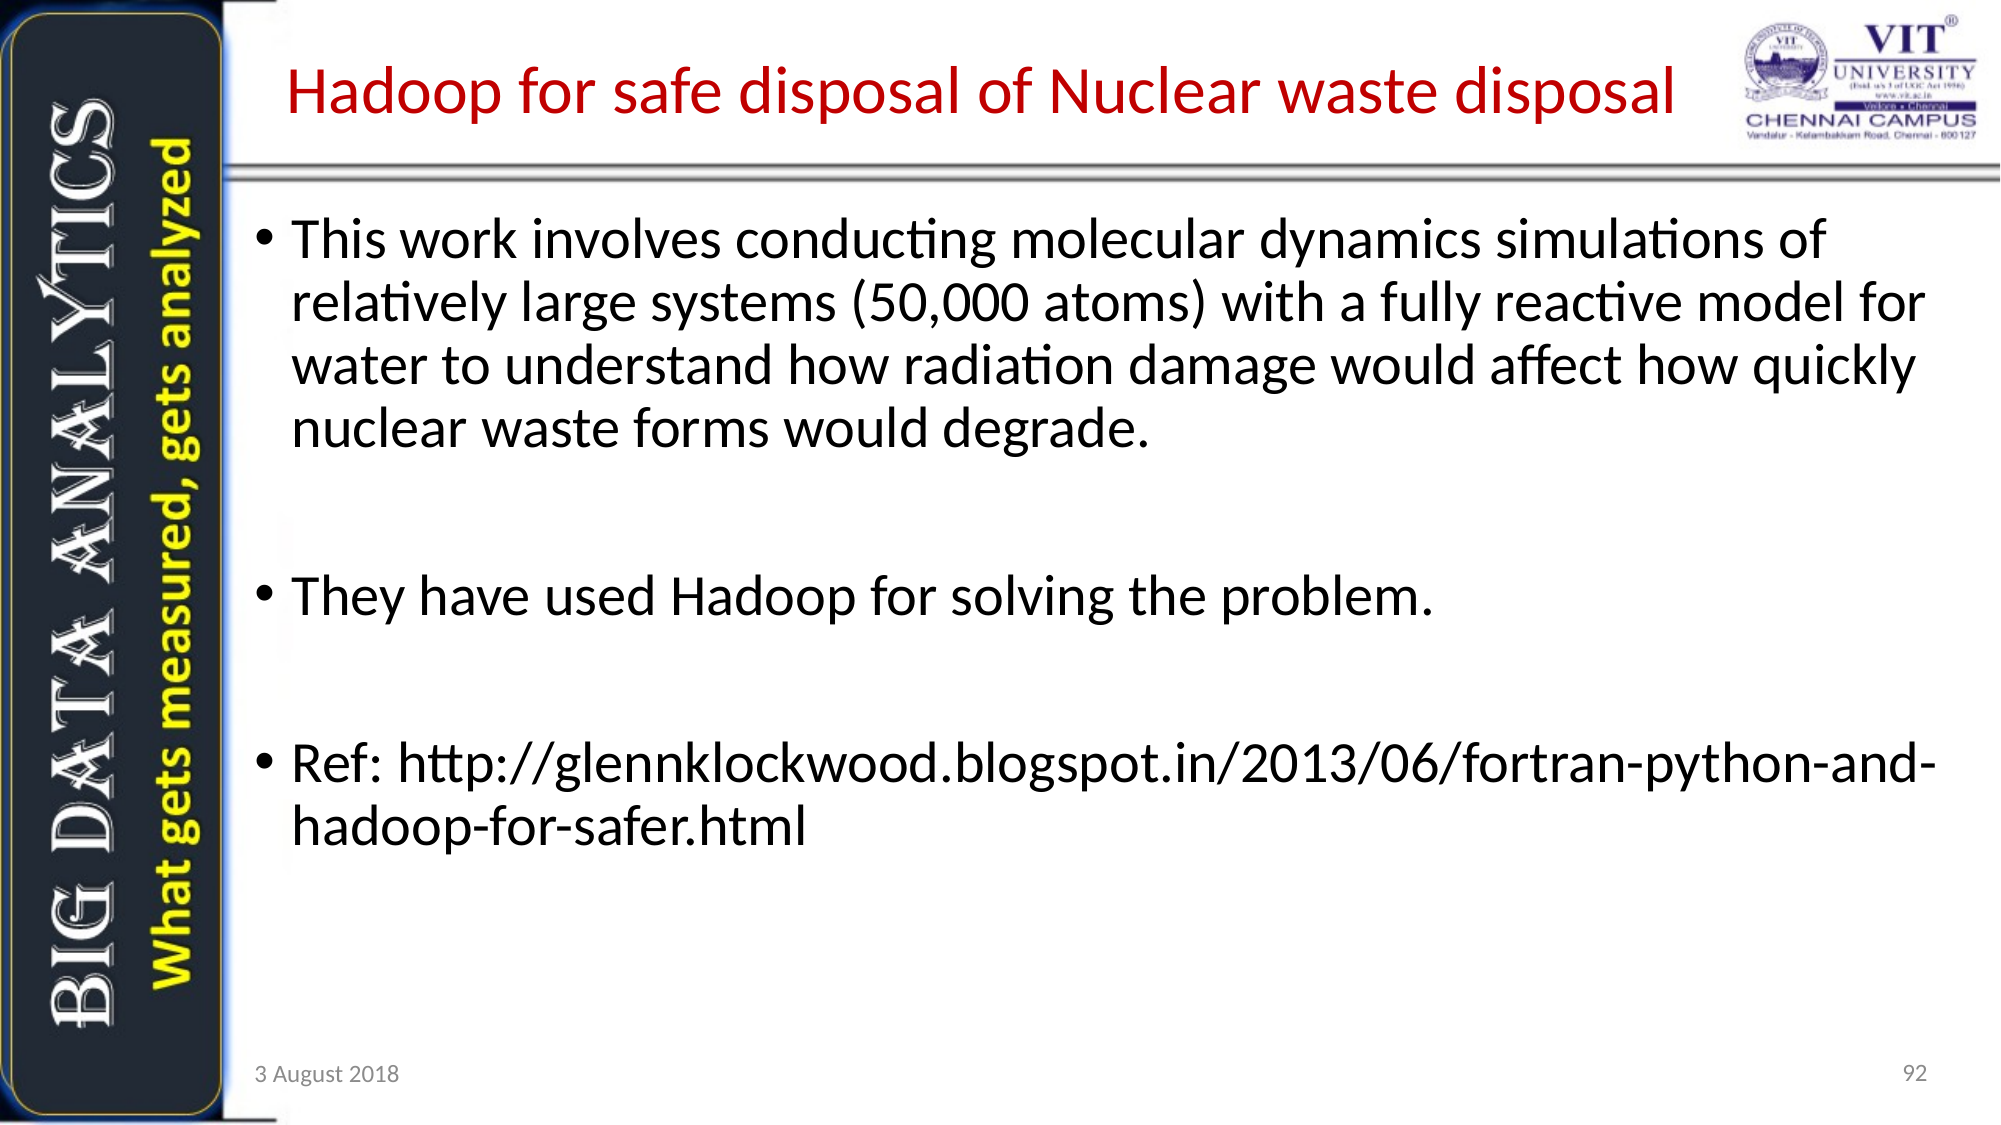

# Hadoop for safe disposal of Nuclear waste disposal
This work involves conducting molecular dynamics simulations of relatively large systems (50,000 atoms) with a fully reactive model for water to understand how radiation damage would affect how quickly nuclear waste forms would degrade.

They have used Hadoop for solving the problem.

Ref: http://glennklockwood.blogspot.in/2013/06/fortran-python-and-hadoop-for-safer.html

92
3 August 2018